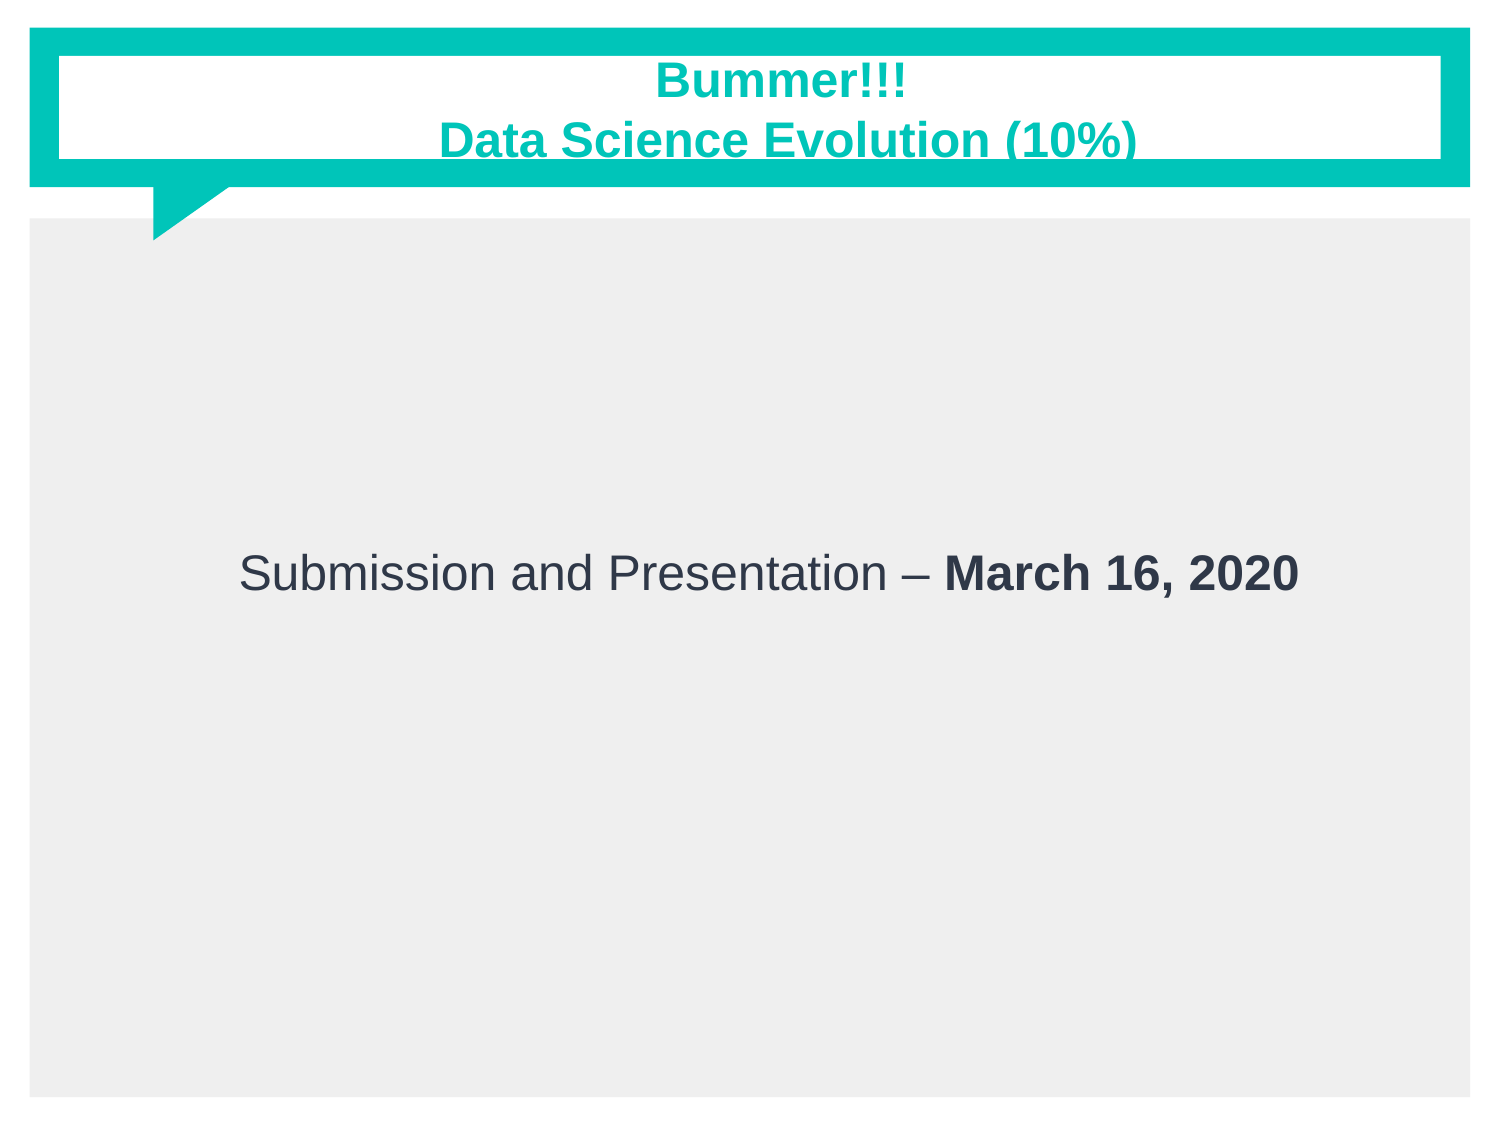

# Bummer!!! Data Science Evolution (10%)
Submission and Presentation – March 16, 2020